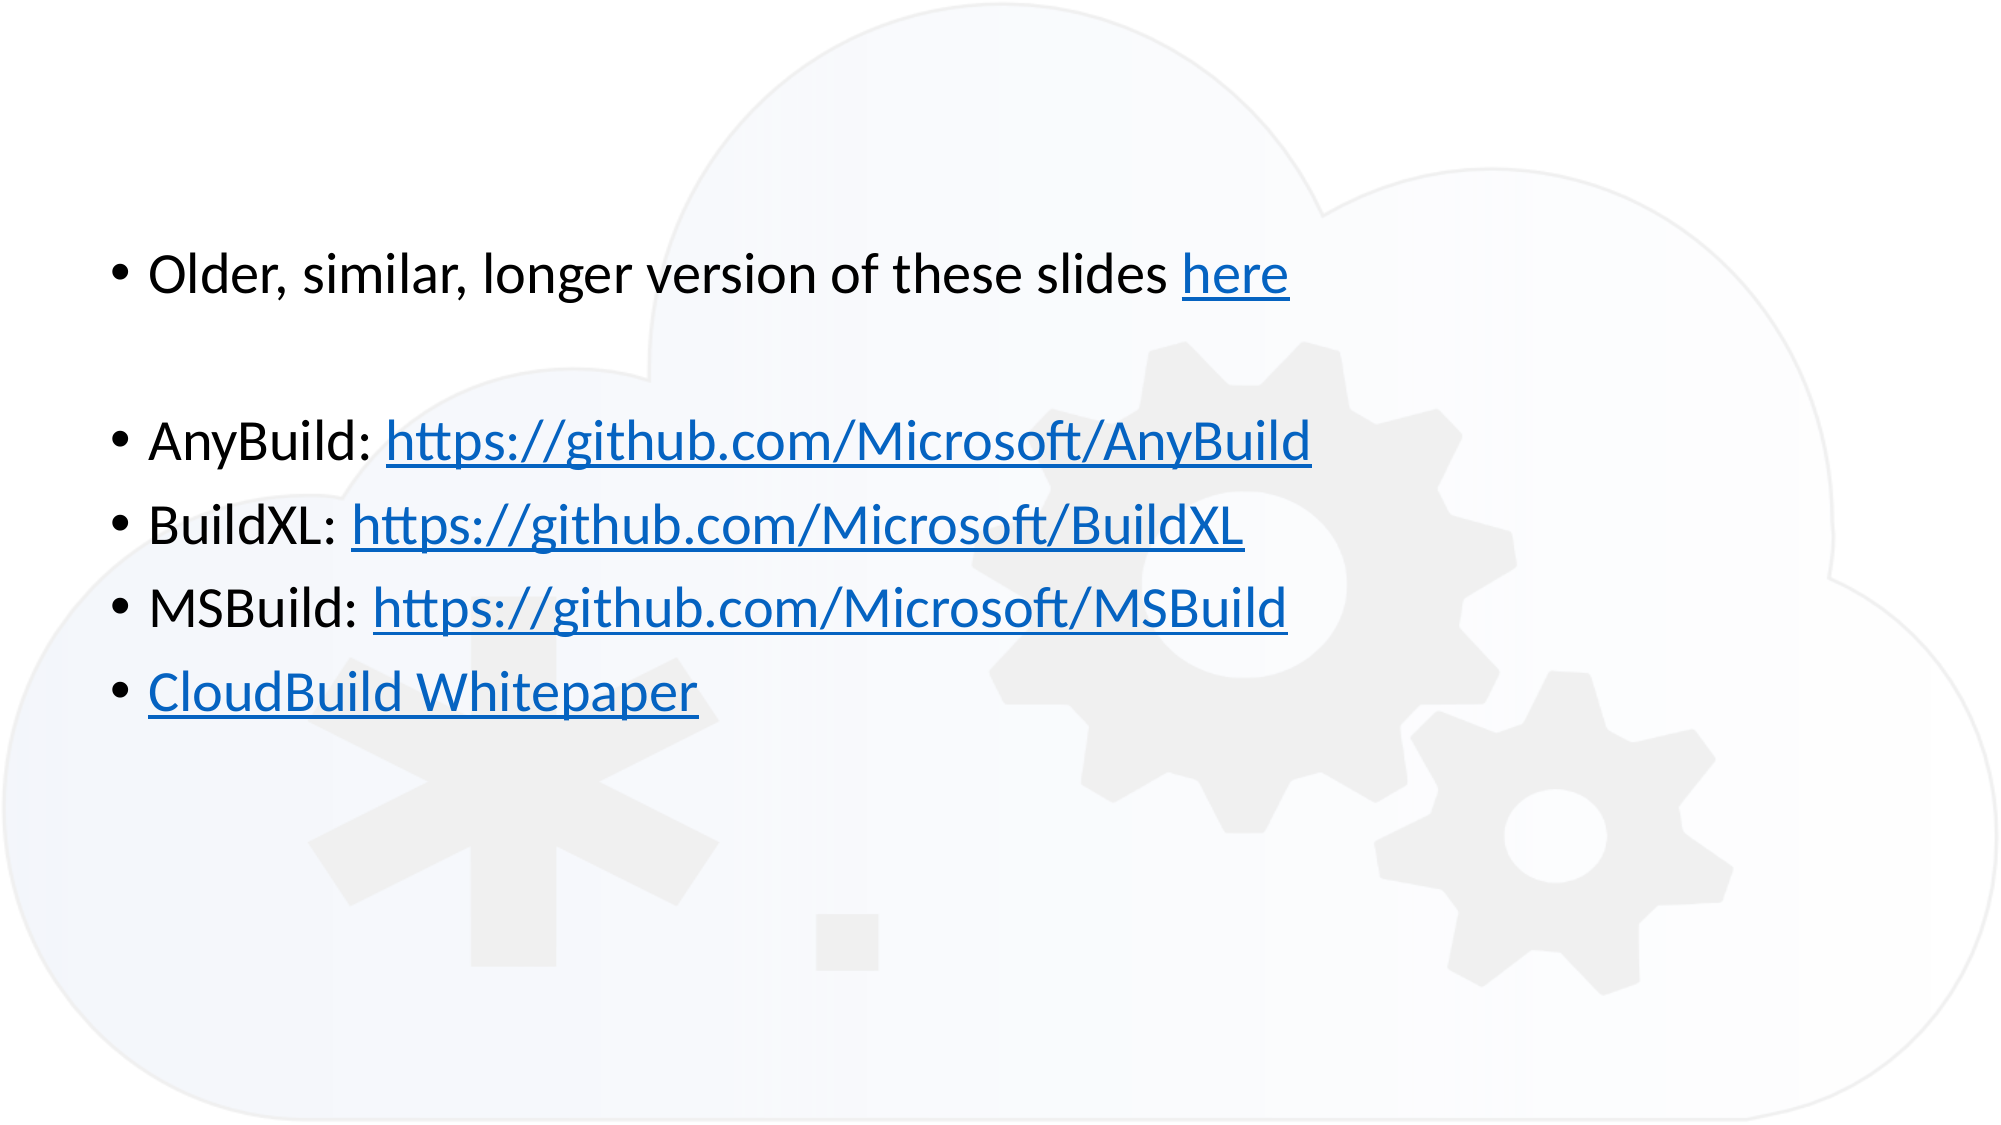

#
Older, similar, longer version of these slides here

AnyBuild: https://github.com/Microsoft/AnyBuild
BuildXL: https://github.com/Microsoft/BuildXL
MSBuild: https://github.com/Microsoft/MSBuild
CloudBuild Whitepaper